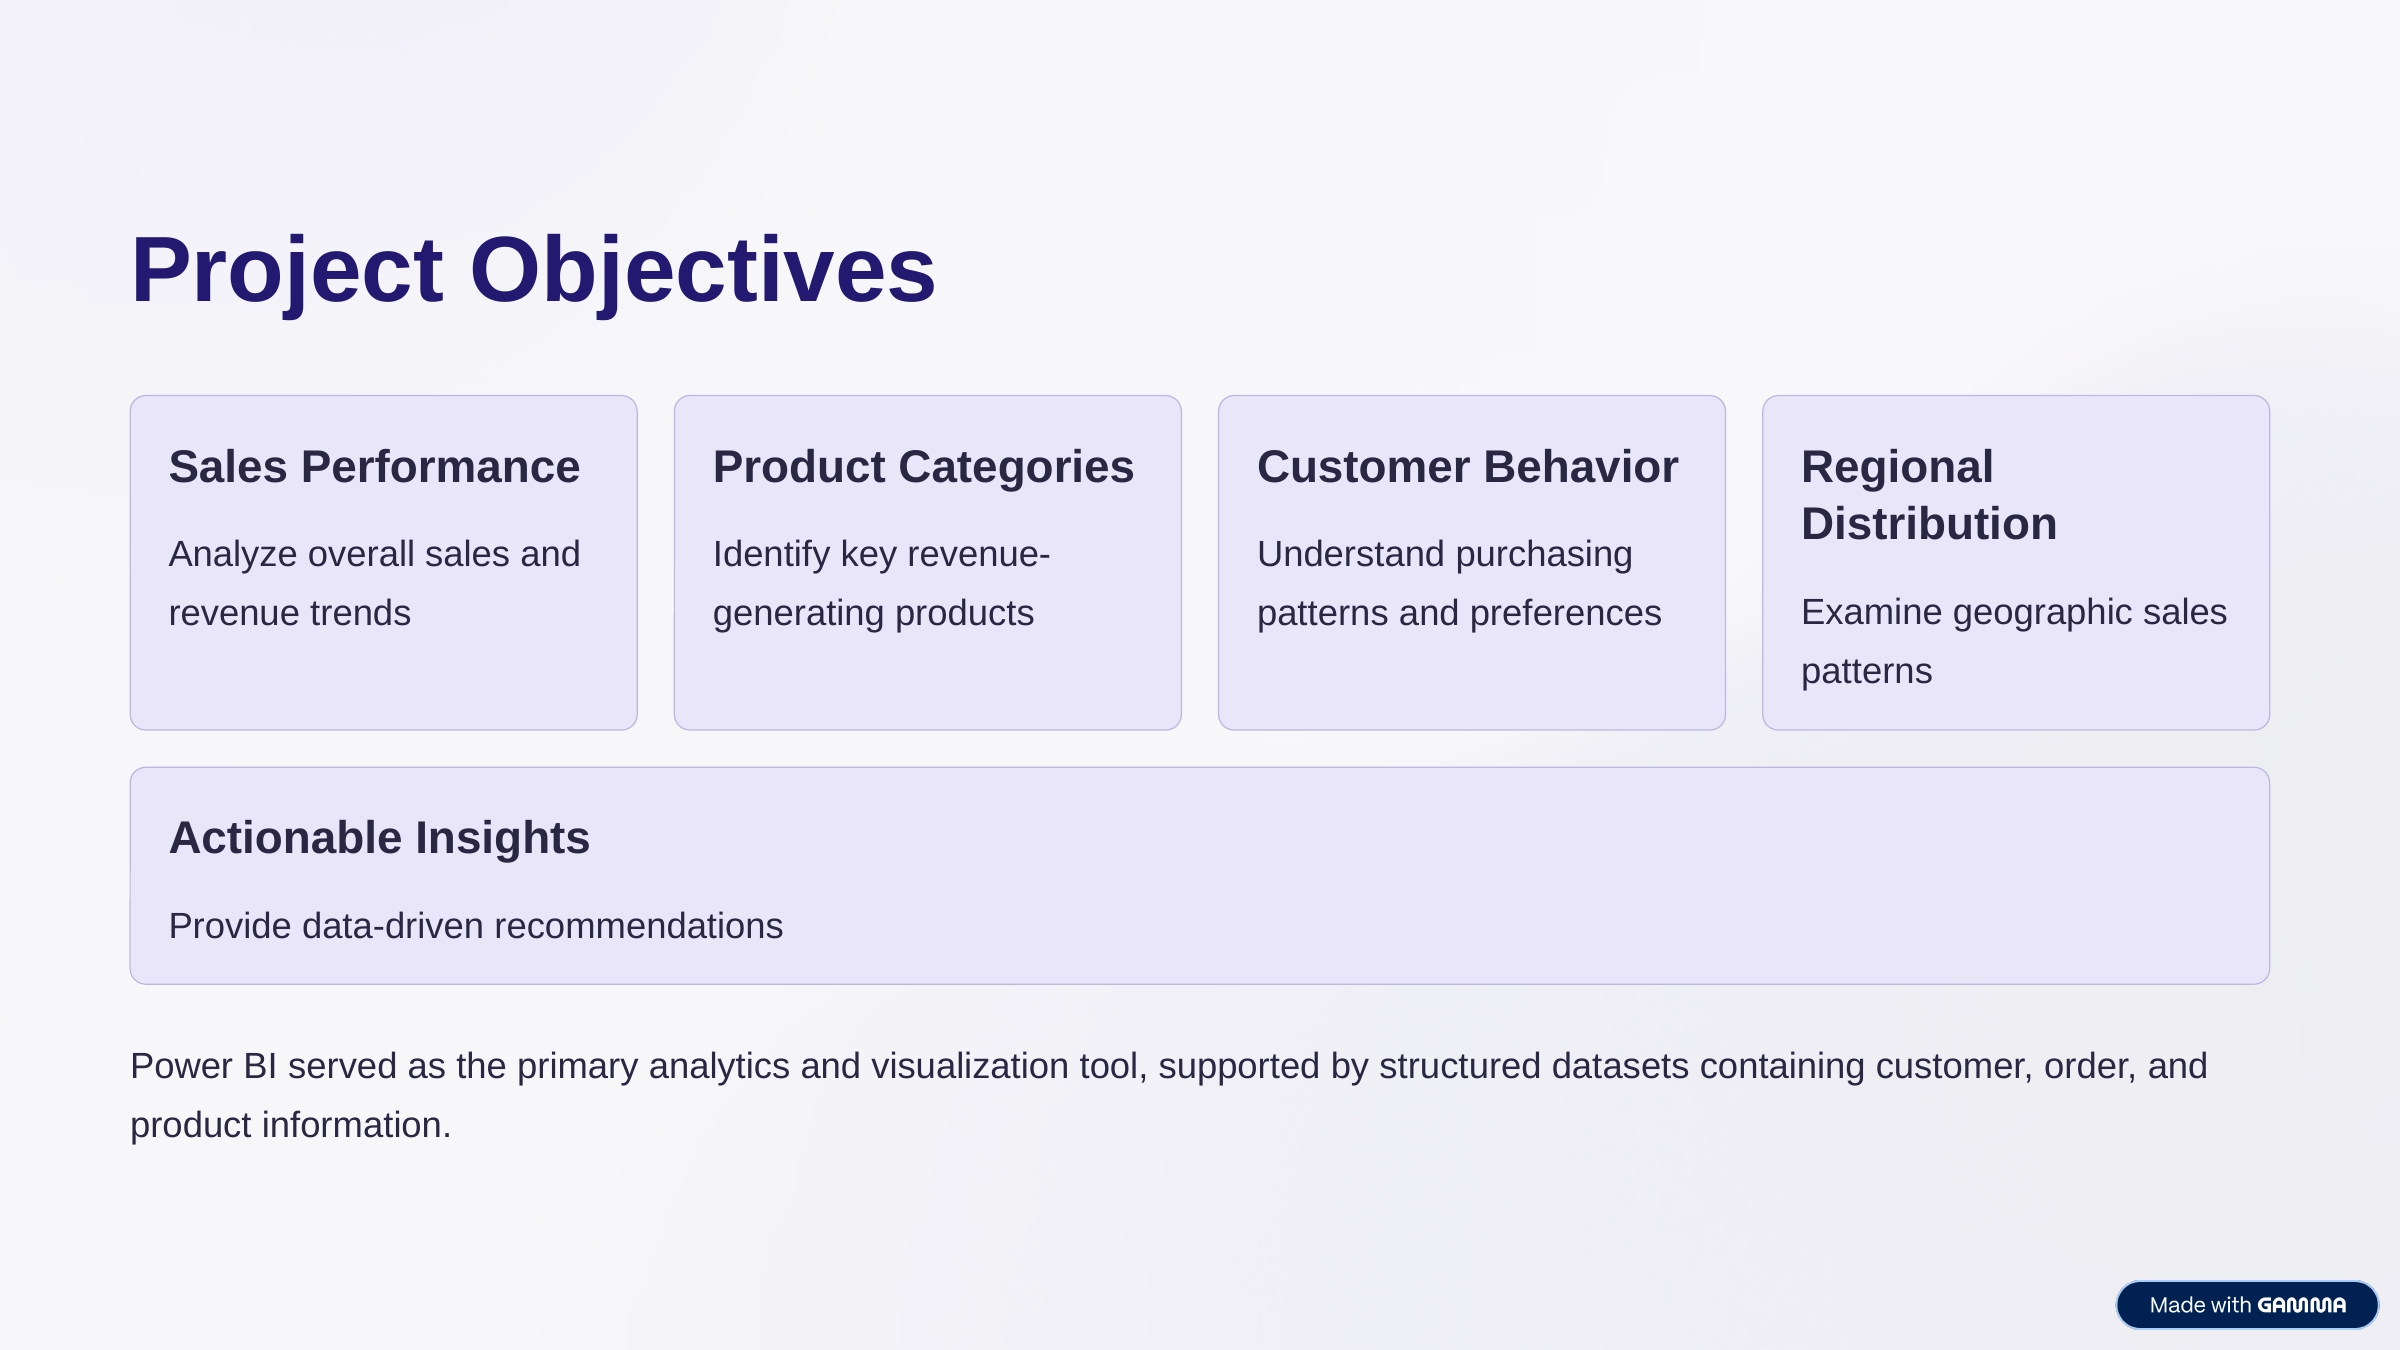

Project Objectives

Sales Performance
Product Categories
Customer Behavior
Regional Distribution
Analyze overall sales and revenue trends
Identify key revenue-generating products
Understand purchasing patterns and preferences
Examine geographic sales patterns

Actionable Insights
Provide data-driven recommendations
Power BI served as the primary analytics and visualization tool, supported by structured datasets containing customer, order, and product information.